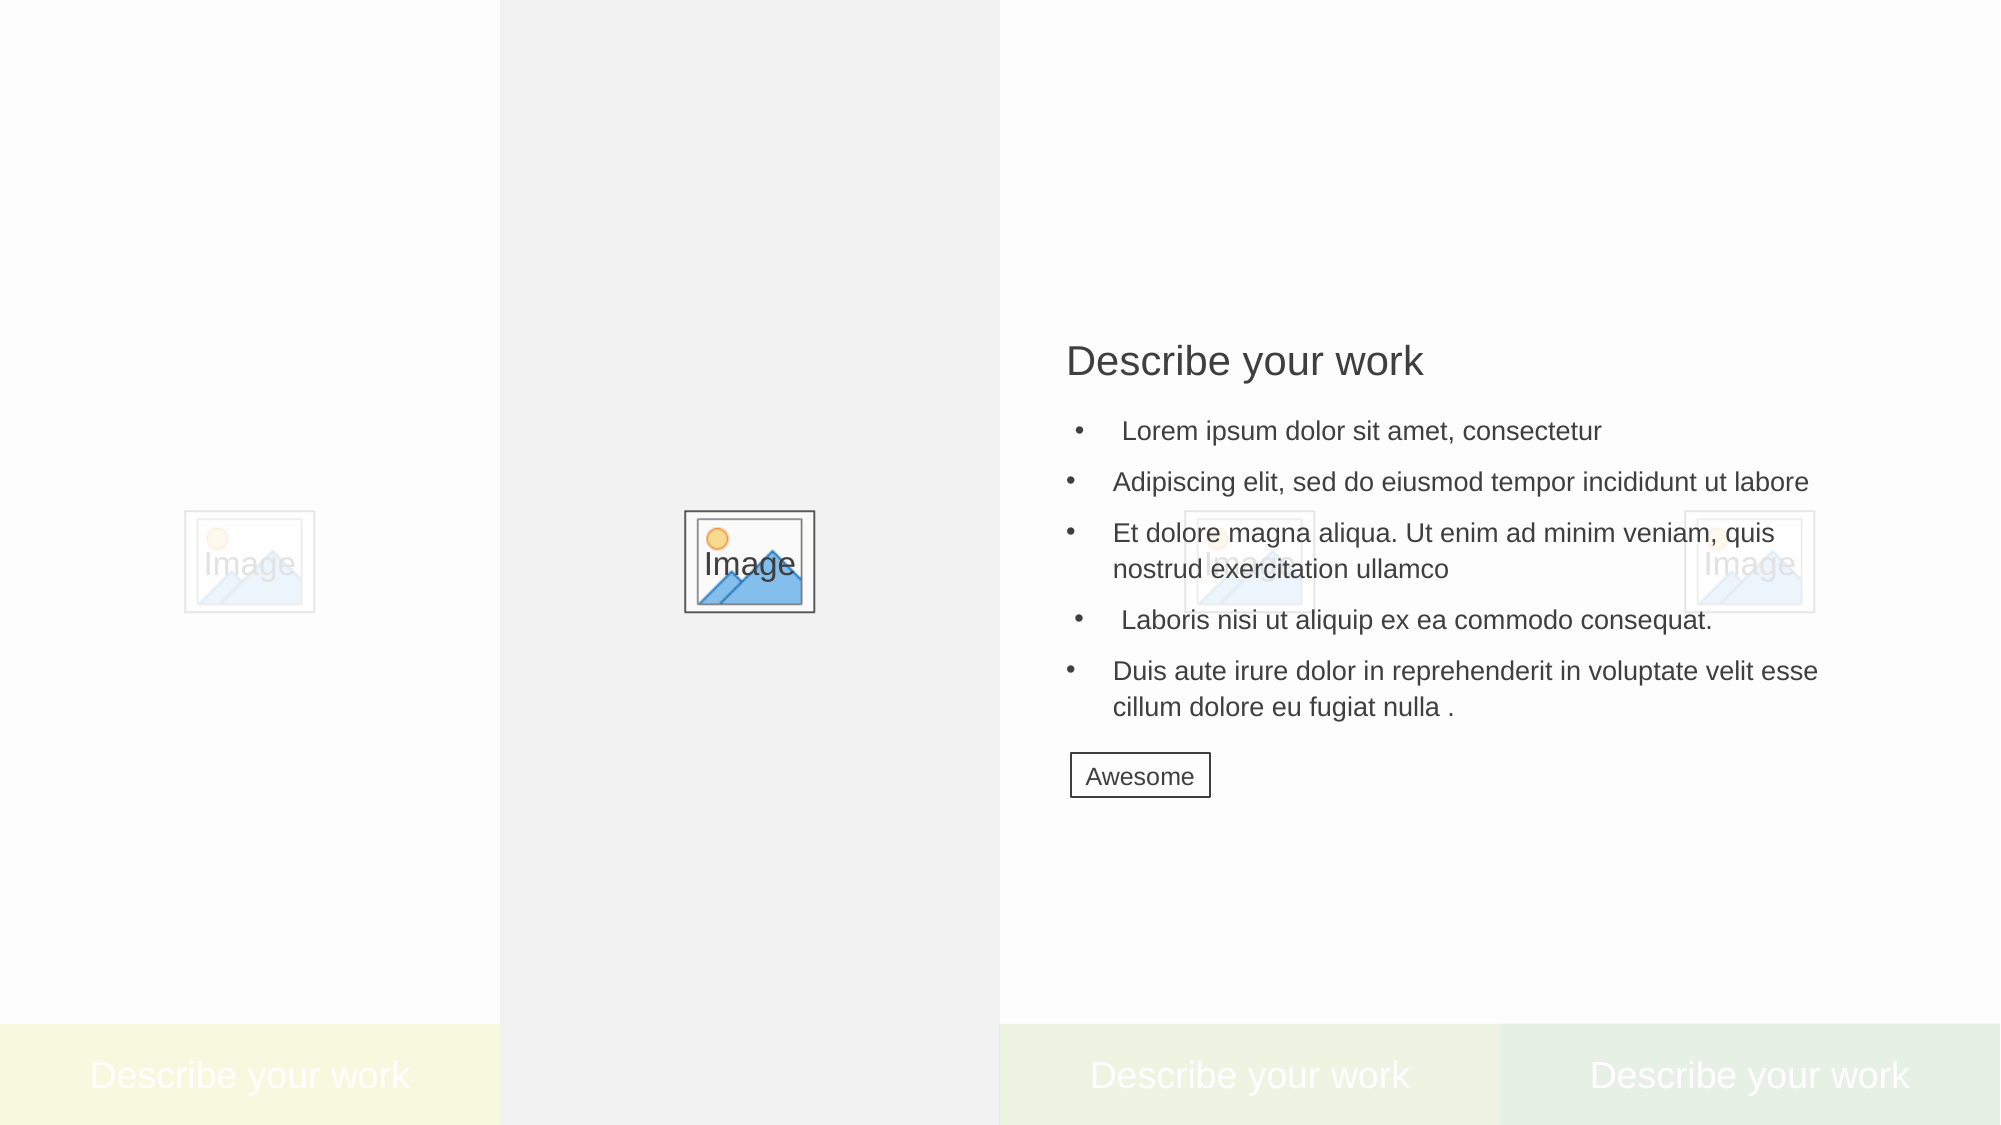

Describe your work
Lorem ipsum dolor sit amet, consectetur
Adipiscing elit, sed do eiusmod tempor incididunt ut labore
Et dolore magna aliqua. Ut enim ad minim veniam, quis nostrud exercitation ullamco
Laboris nisi ut aliquip ex ea commodo consequat.
Duis aute irure dolor in reprehenderit in voluptate velit esse cillum dolore eu fugiat nulla .
Awesome

Describe your work
Describe your work
Describe your work